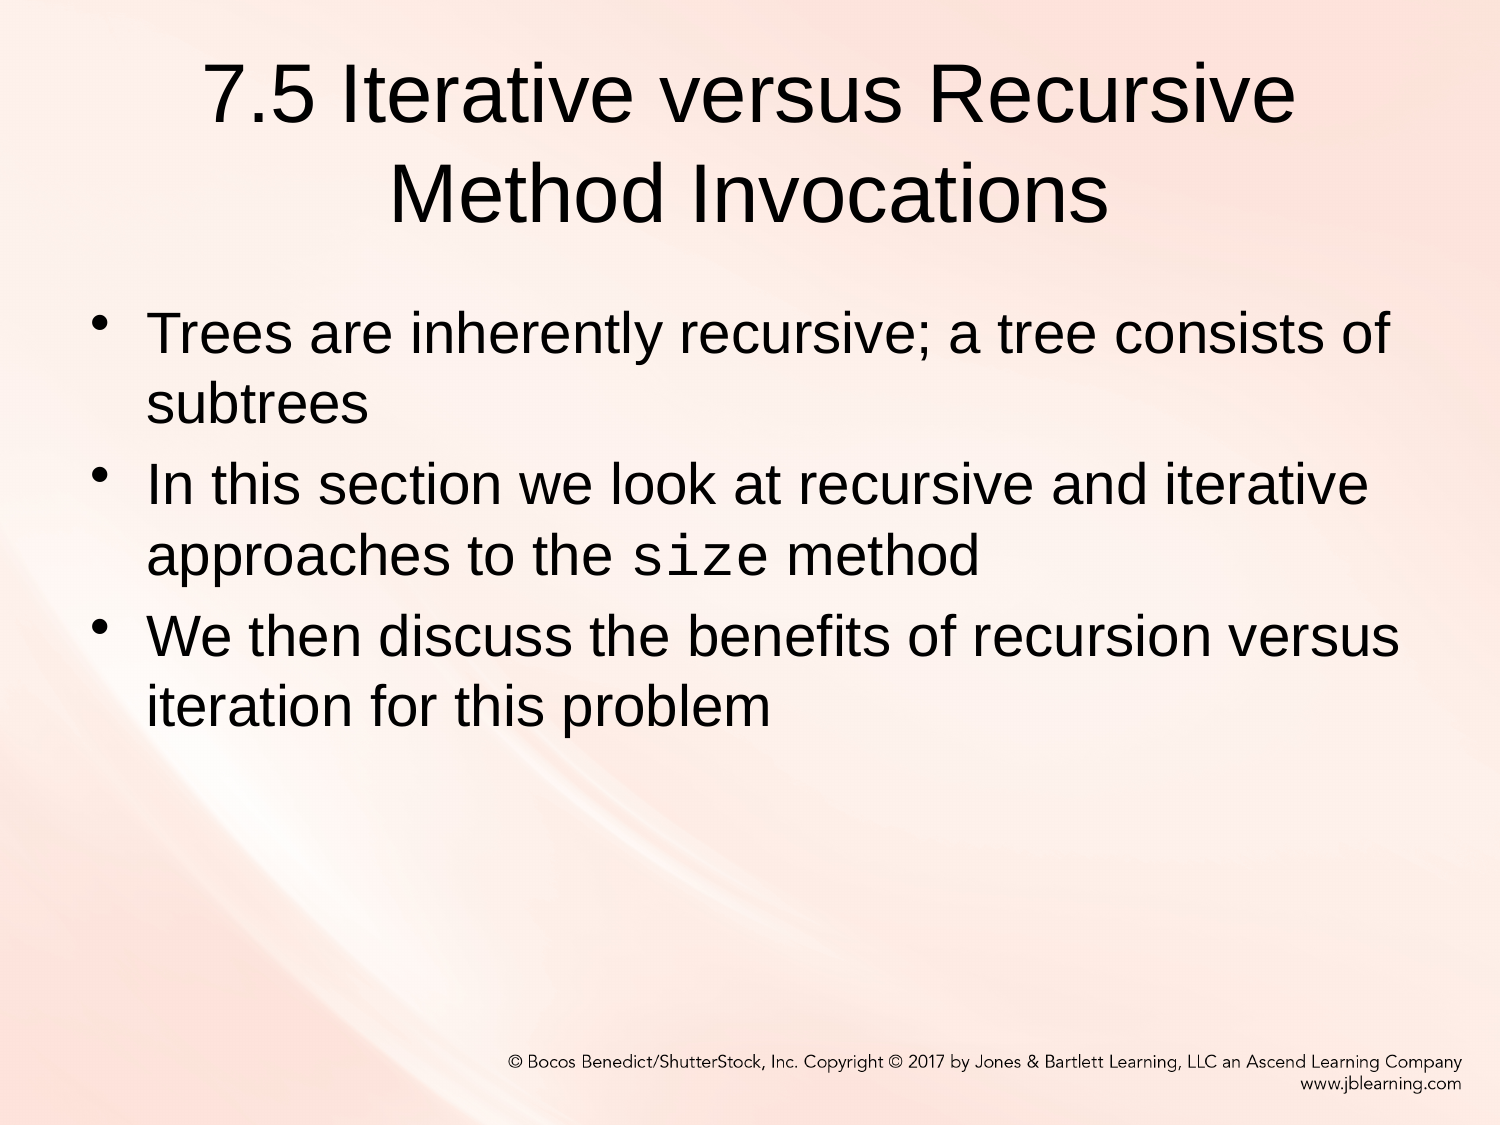

# 7.5 Iterative versus Recursive Method Invocations
Trees are inherently recursive; a tree consists of subtrees
In this section we look at recursive and iterative approaches to the size method
We then discuss the benefits of recursion versus iteration for this problem